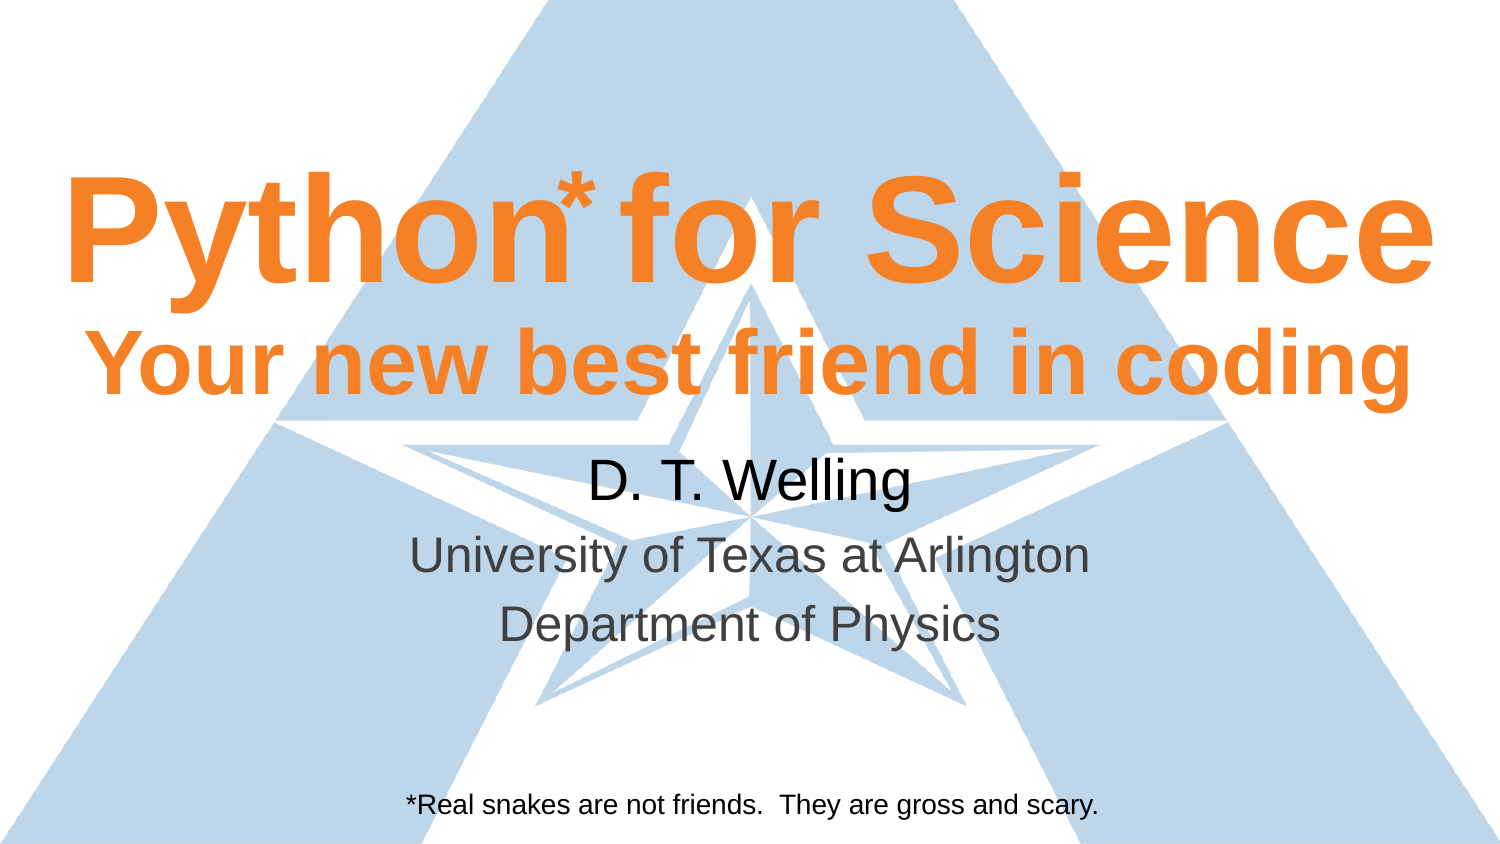

# Python for Science Your new best friend in coding
*
D. T. Welling
University of Texas at Arlington
Department of Physics
*Real snakes are not friends.  They are gross and scary.